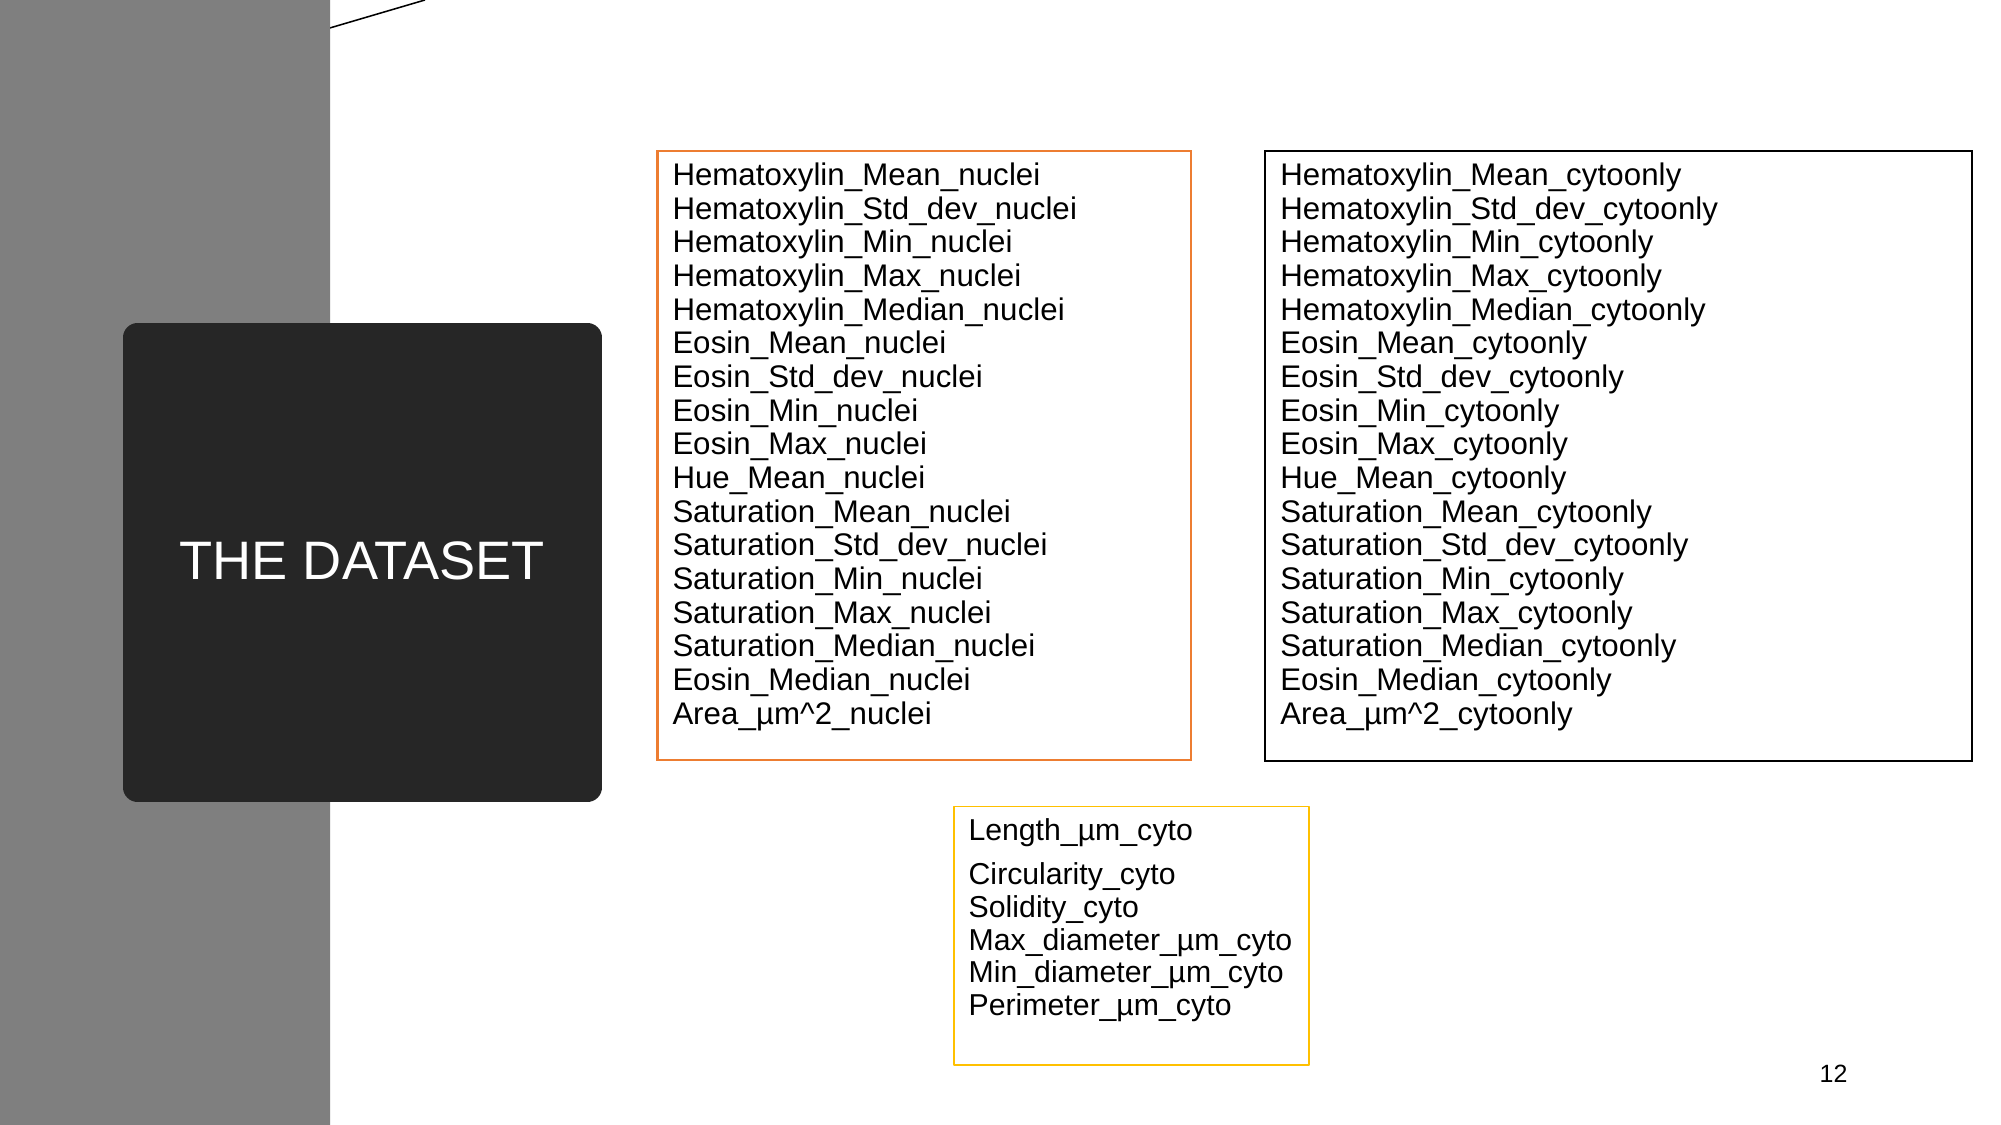

Hematoxylin_Mean_nuclei
Hematoxylin_Std_dev_nuclei
Hematoxylin_Min_nuclei
Hematoxylin_Max_nuclei
Hematoxylin_Median_nuclei
Eosin_Mean_nuclei
Eosin_Std_dev_nuclei
Eosin_Min_nuclei
Eosin_Max_nuclei
Hue_Mean_nuclei
Saturation_Mean_nuclei
Saturation_Std_dev_nuclei
Saturation_Min_nuclei
Saturation_Max_nuclei
Saturation_Median_nuclei
Eosin_Median_nuclei
Area_µm^2_nuclei
Hematoxylin_Mean_cytoonly​​
Hematoxylin_Std_dev_cytoonly​​
Hematoxylin_Min_cytoonly​​
Hematoxylin_Max_cytoonly​​
Hematoxylin_Median_cytoonly​​
Eosin_Mean_cytoonly​​
Eosin_Std_dev_cytoonly​​
Eosin_Min_cytoonly​​
Eosin_Max_cytoonly​​
Hue_Mean_cytoonly​​
Saturation_Mean_cytoonly​​
Saturation_Std_dev_cytoonly​​
Saturation_Min_cytoonly​​
Saturation_Max_cytoonly​​
Saturation_Median_cytoonly​​
Eosin_Median_cytoonly​​
Area_µm^2_cytoonly
# THE DATASET
Length_µm_cyto
Circularity_cyto​
Solidity_cyto​
Max_diameter_µm_cyto​
Min_diameter_µm_cyto​
Perimeter_µm_cyto​
12